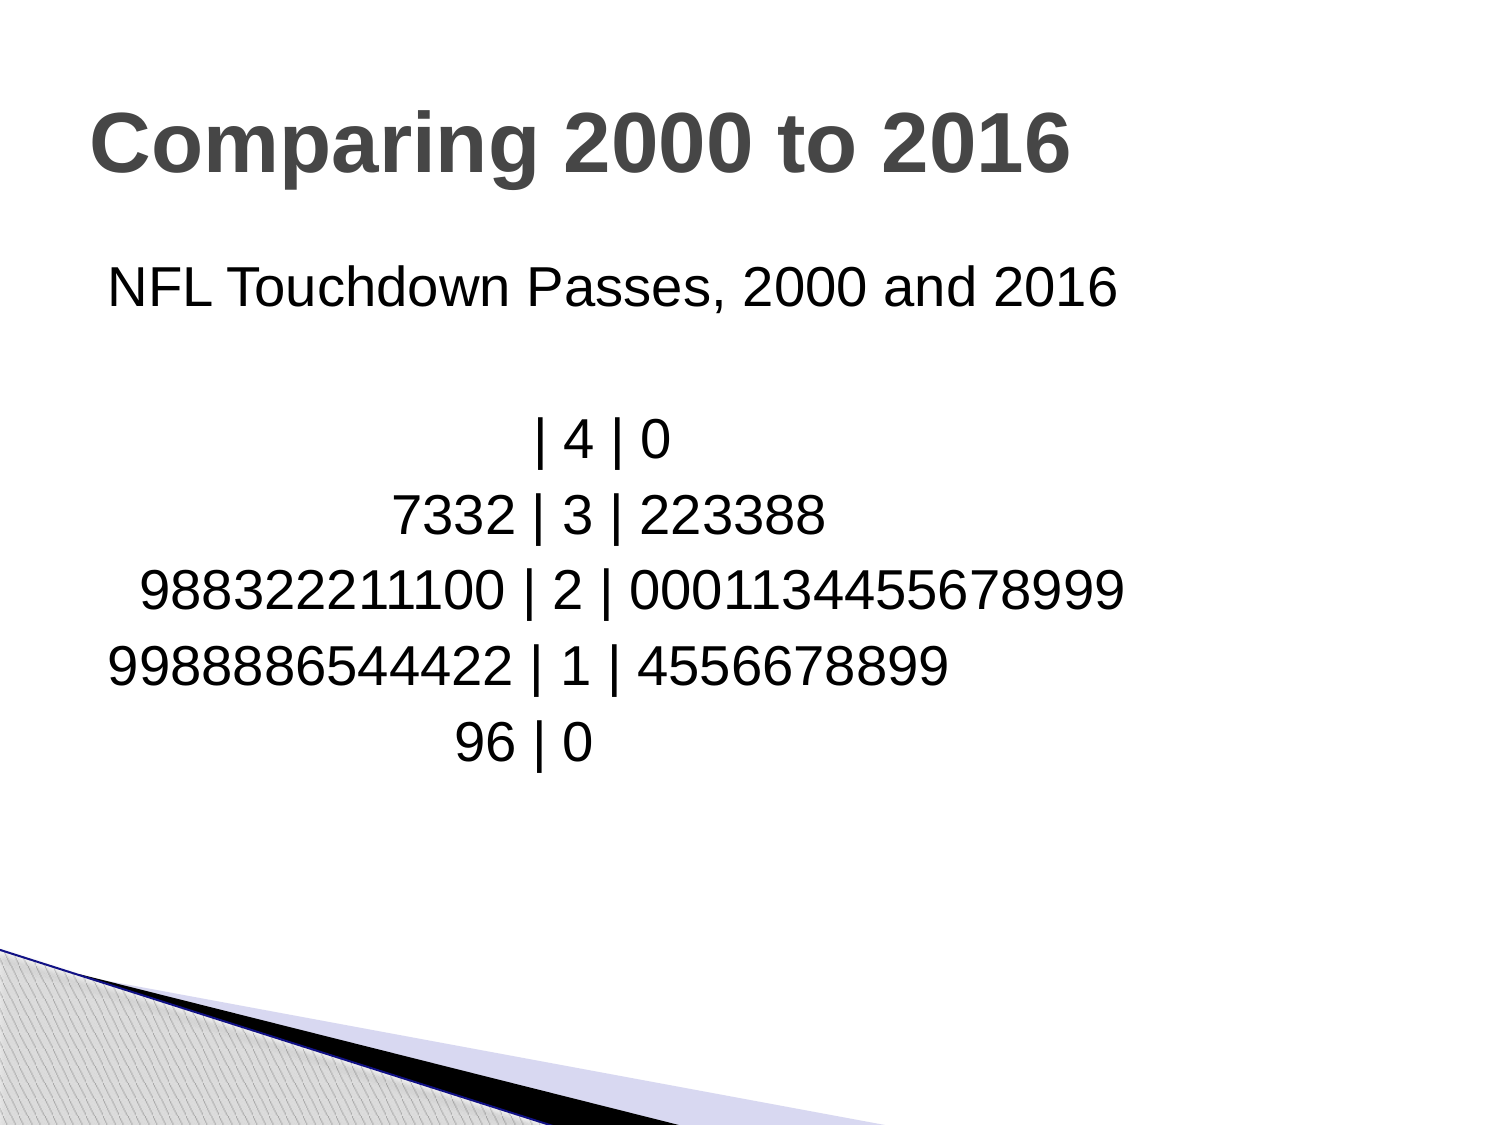

# Comparing 2000 to 2016
NFL Touchdown Passes, 2000 and 2016

                           | 4 | 0
                  7332 | 3 | 223388
  988322211100 | 2 | 0001134455678999
9988886544422 | 1 | 4556678899
                      96 | 0